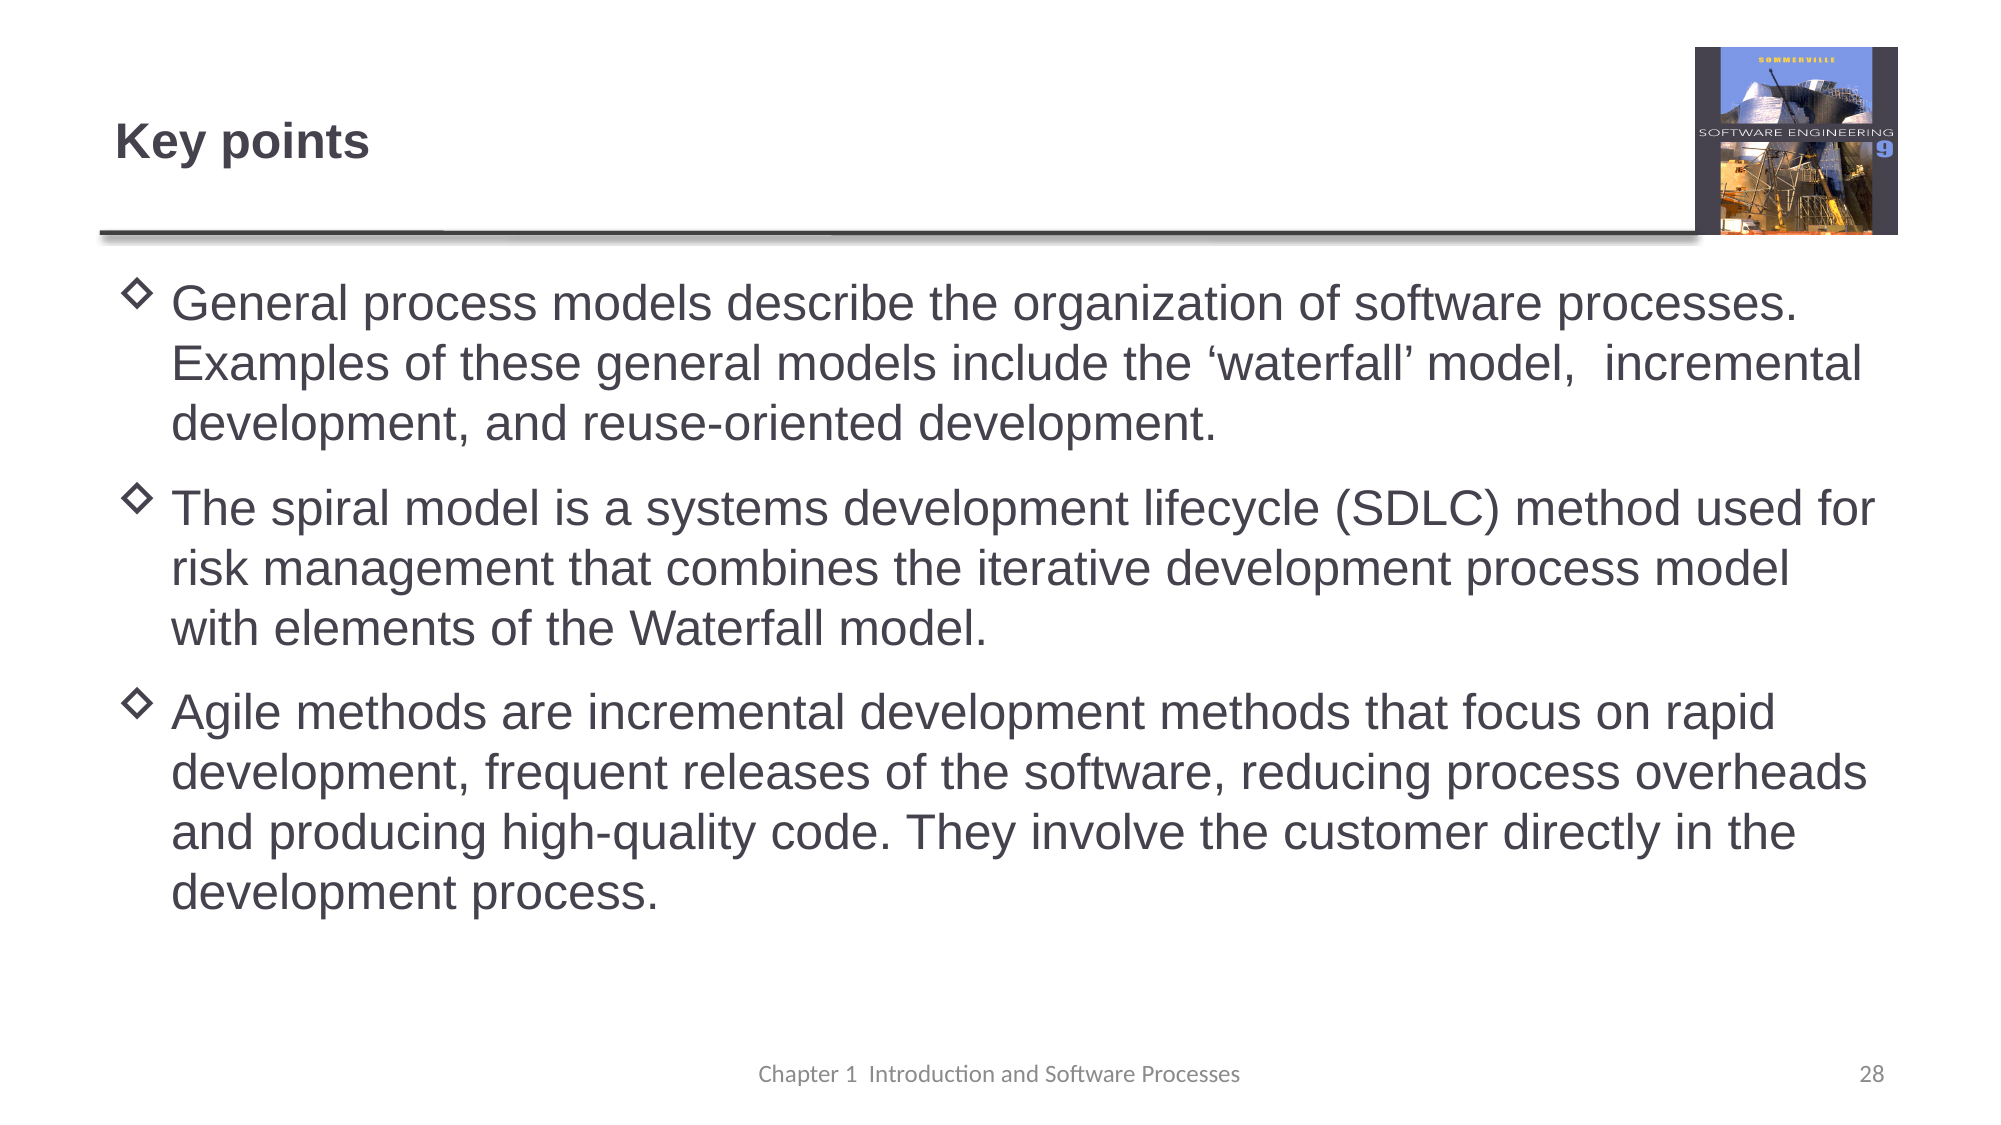

# Key points
General process models describe the organization of software processes. Examples of these general models include the ‘waterfall’ model,  incremental development, and reuse-oriented development.
The spiral model is a systems development lifecycle (SDLC) method used for risk management that combines the iterative development process model with elements of the Waterfall model.
Agile methods are incremental development methods that focus on rapid development, frequent releases of the software, reducing process overheads and producing high-quality code. They involve the customer directly in the development process.

Chapter 1  Introduction and Software Processes
28